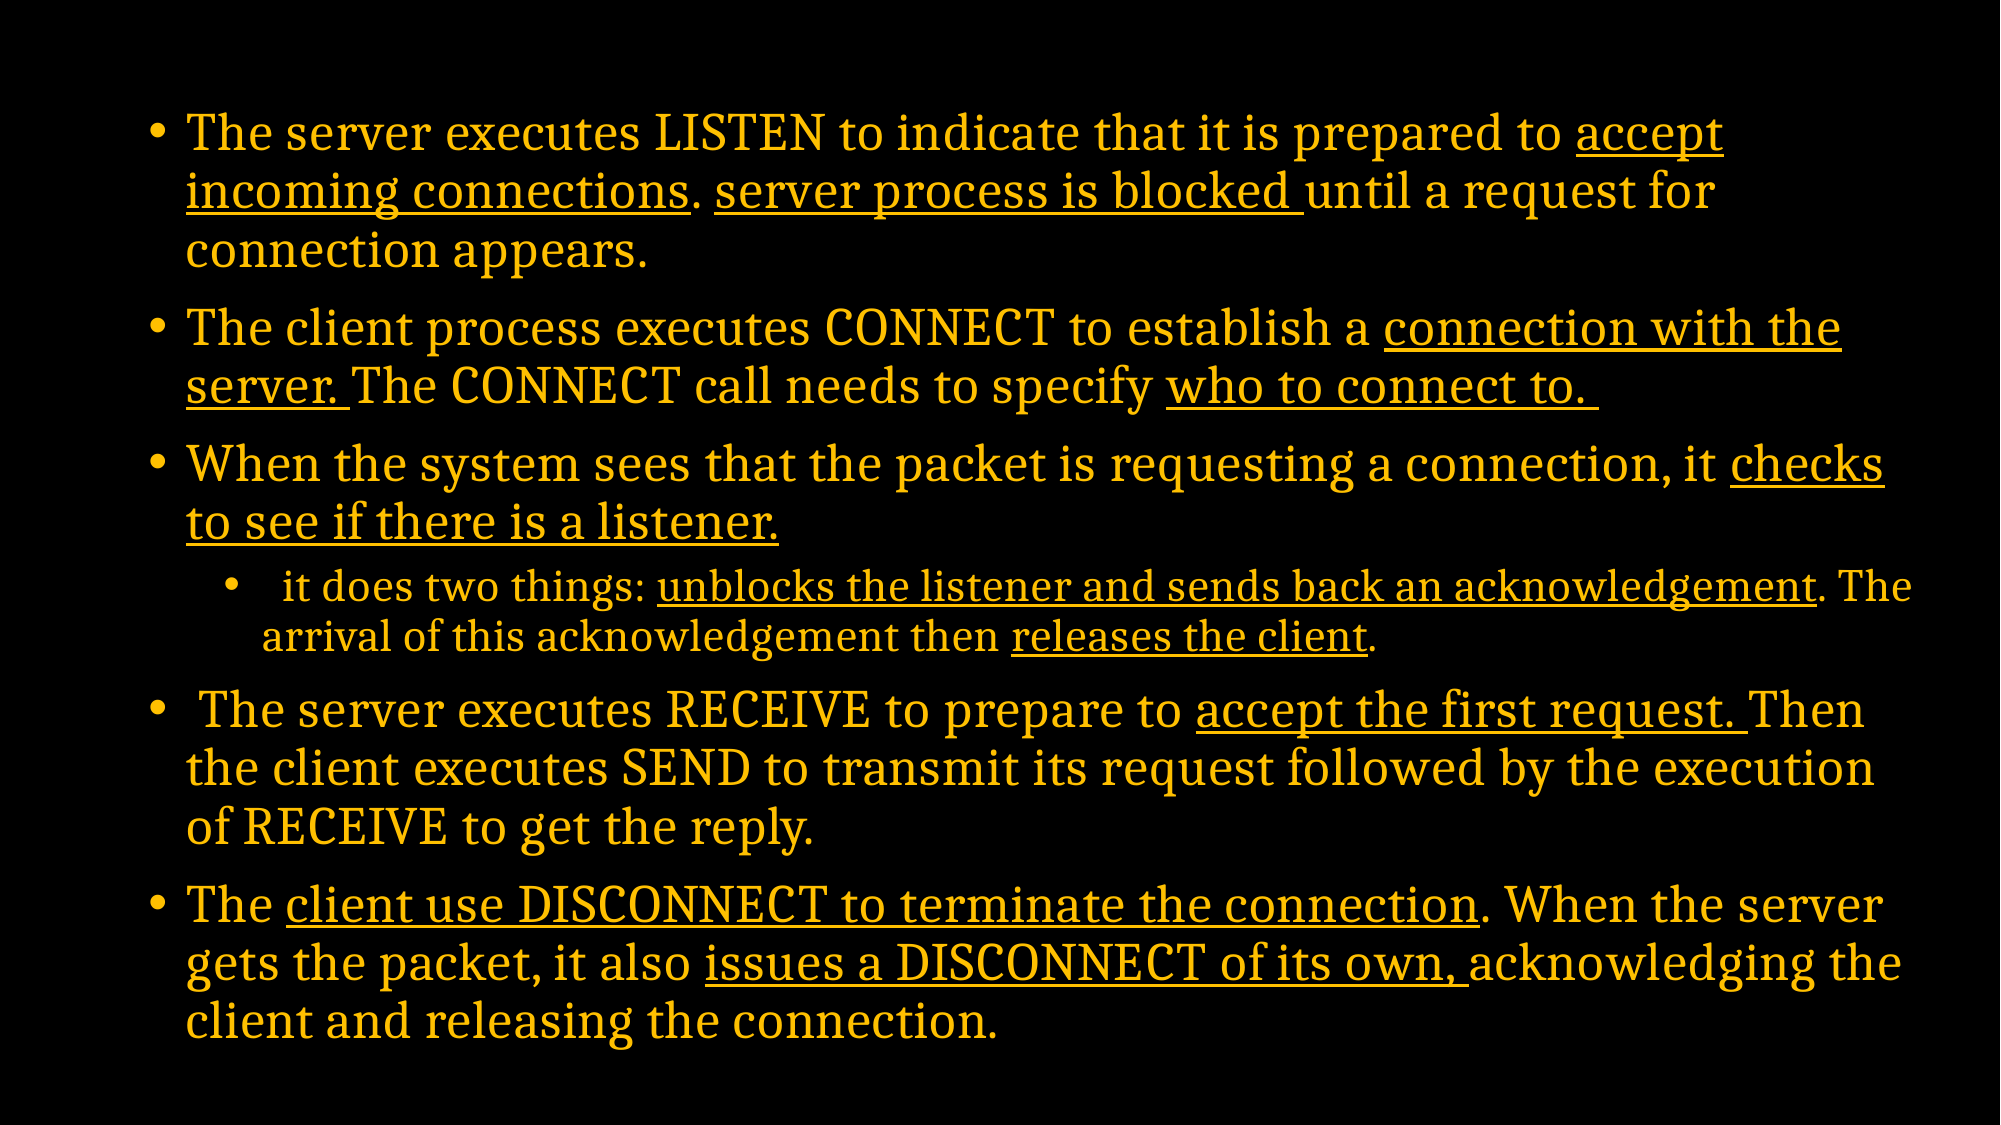

The server executes LISTEN to indicate that it is prepared to accept incoming connections. server process is blocked until a request for connection appears.
The client process executes CONNECT to establish a connection with the server. The CONNECT call needs to specify who to connect to.
When the system sees that the packet is requesting a connection, it checks to see if there is a listener.
  it does two things: unblocks the listener and sends back an acknowledgement. The arrival of this acknowledgement then releases the client.
 The server executes RECEIVE to prepare to accept the first request. Then the client executes SEND to transmit its request followed by the execution of RECEIVE to get the reply.
The client use DISCONNECT to terminate the connection. When the server gets the packet, it also issues a DISCONNECT of its own, acknowledging the client and releasing the connection.